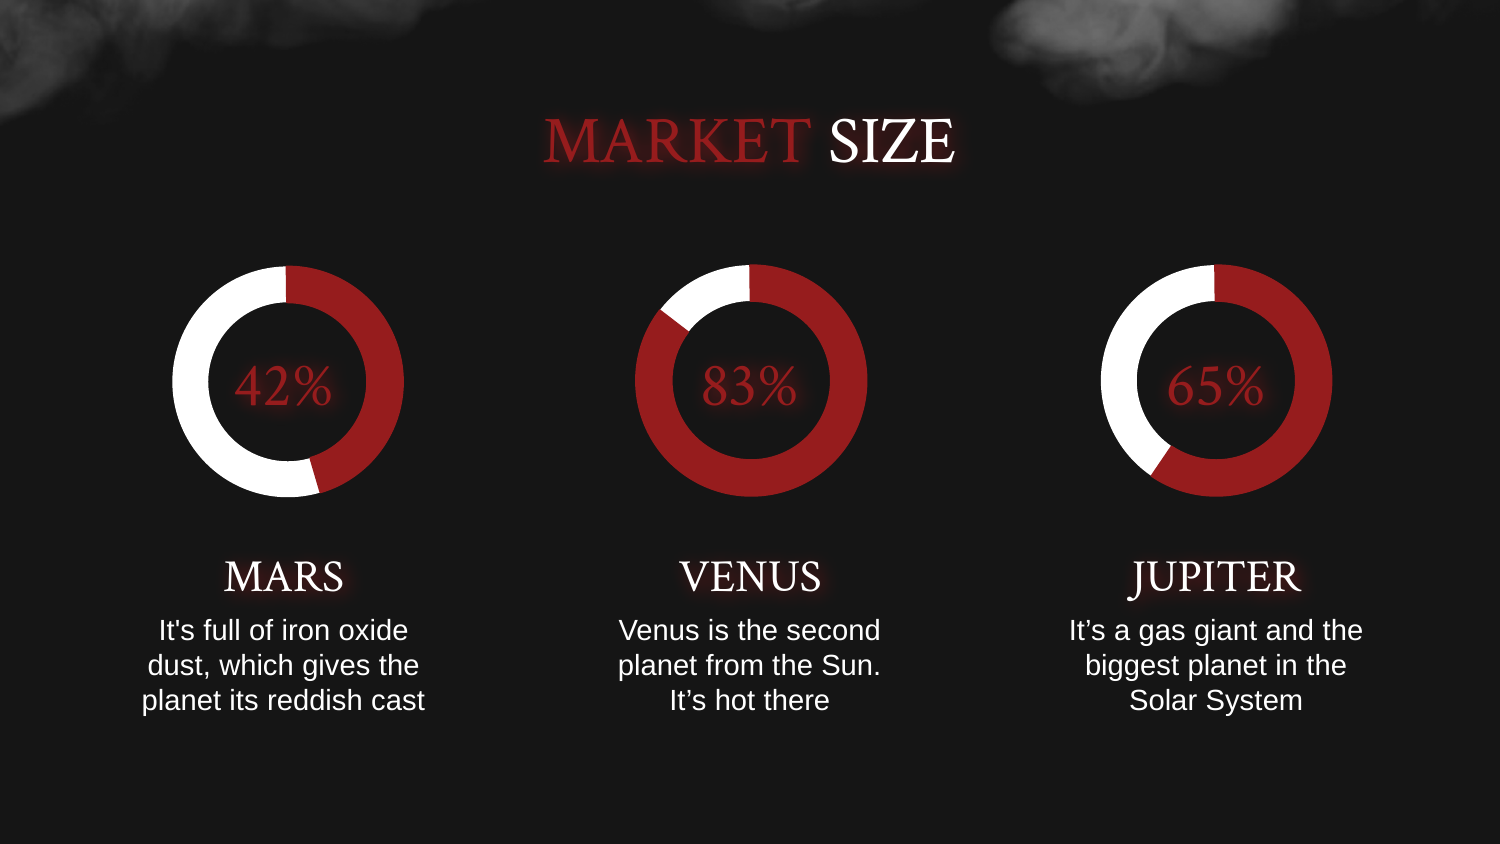

# MARKET SIZE

42%
83%
65%
MARS
VENUS
JUPITER
It's full of iron oxide dust, which gives the planet its reddish cast
Venus is the second planet from the Sun. It’s hot there
It’s a gas giant and the biggest planet in the Solar System